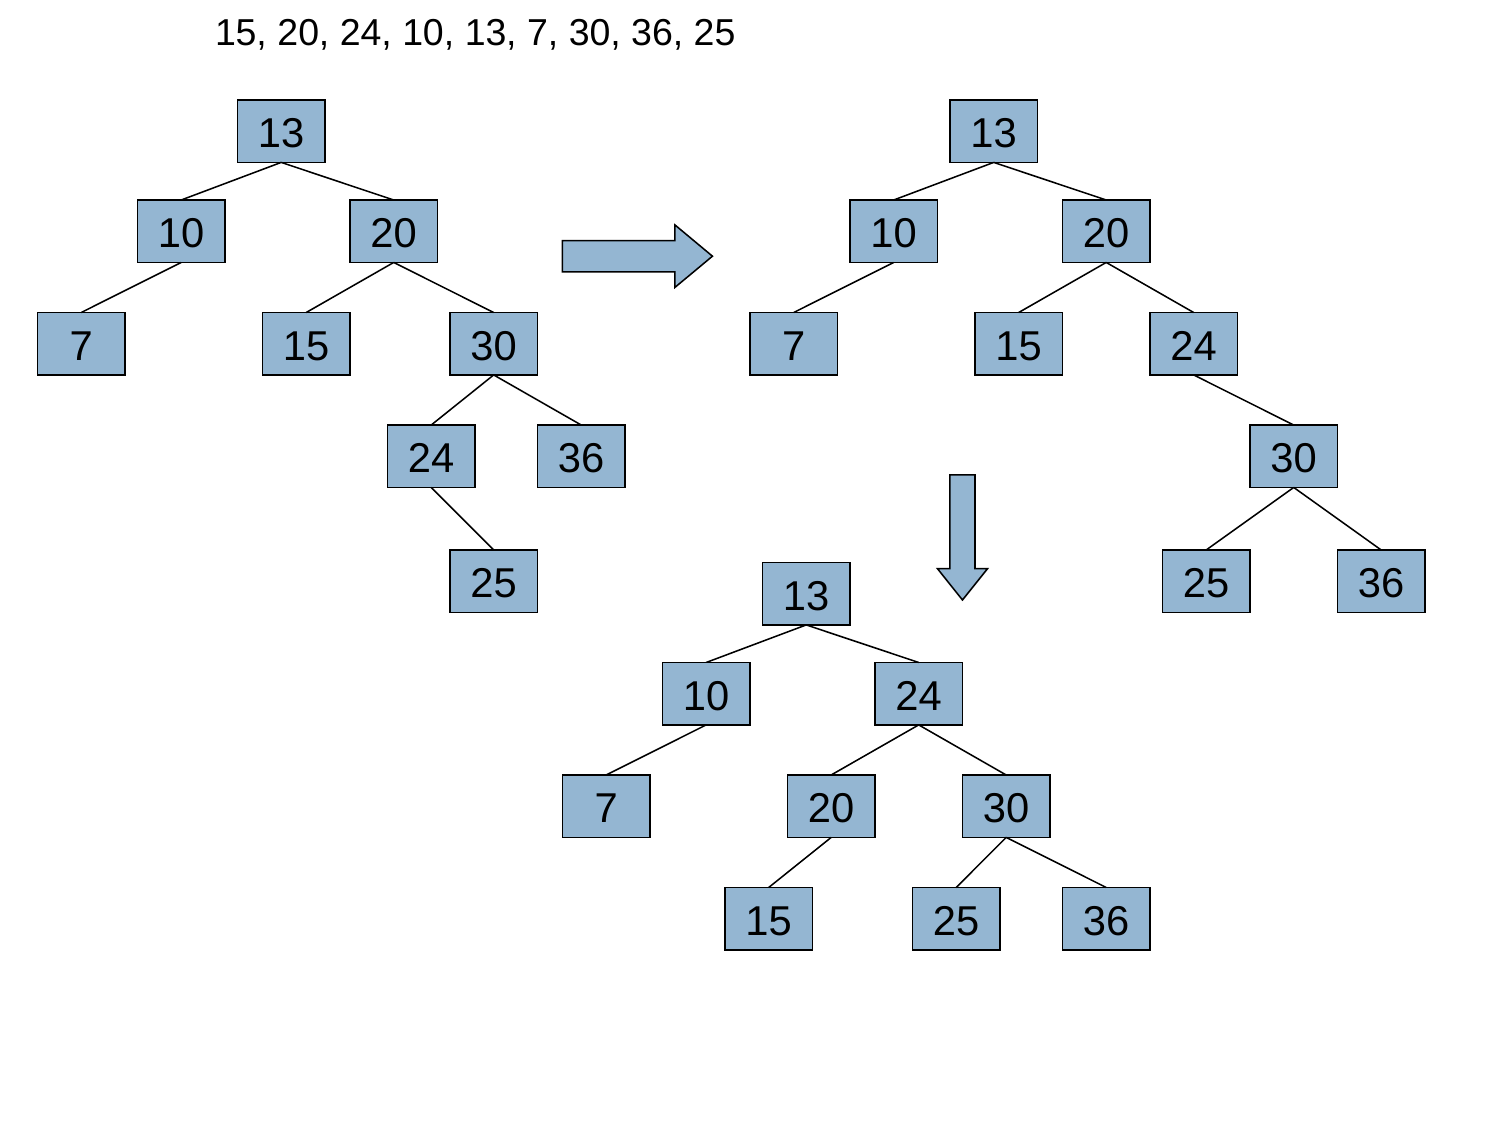

15, 20, 24, 10, 13, 7, 30, 36, 25
13
13
10
20
10
20

7
15
30
7
15
24
24
36
30

25
25
36
13
10
24
7
20
30
15
25
36